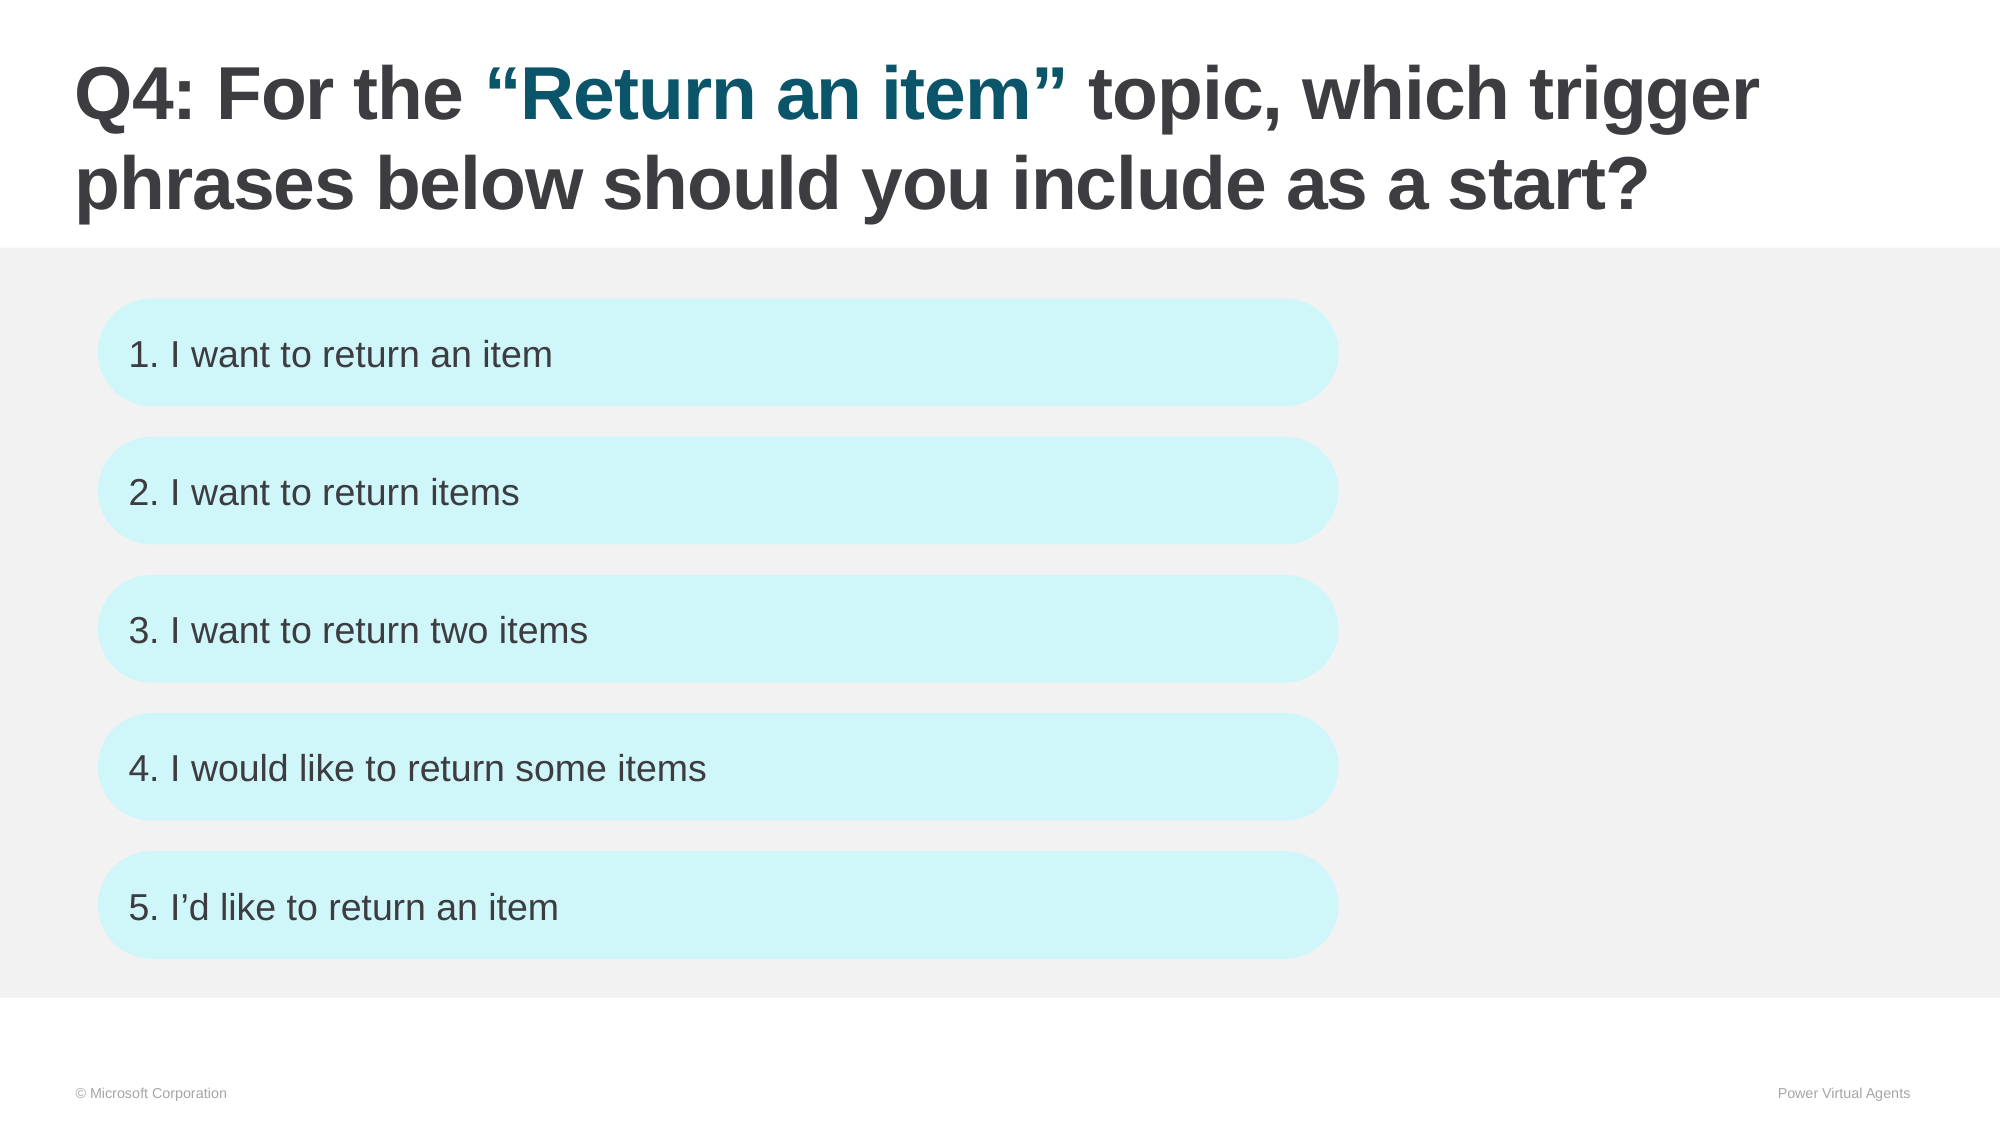

# Q4: For the “Return an item” topic, which trigger phrases below should you include as a start?

1. I want to return an item
2. I want to return items
3. I want to return two items
4. I would like to return some items
5. I’d like to return an item